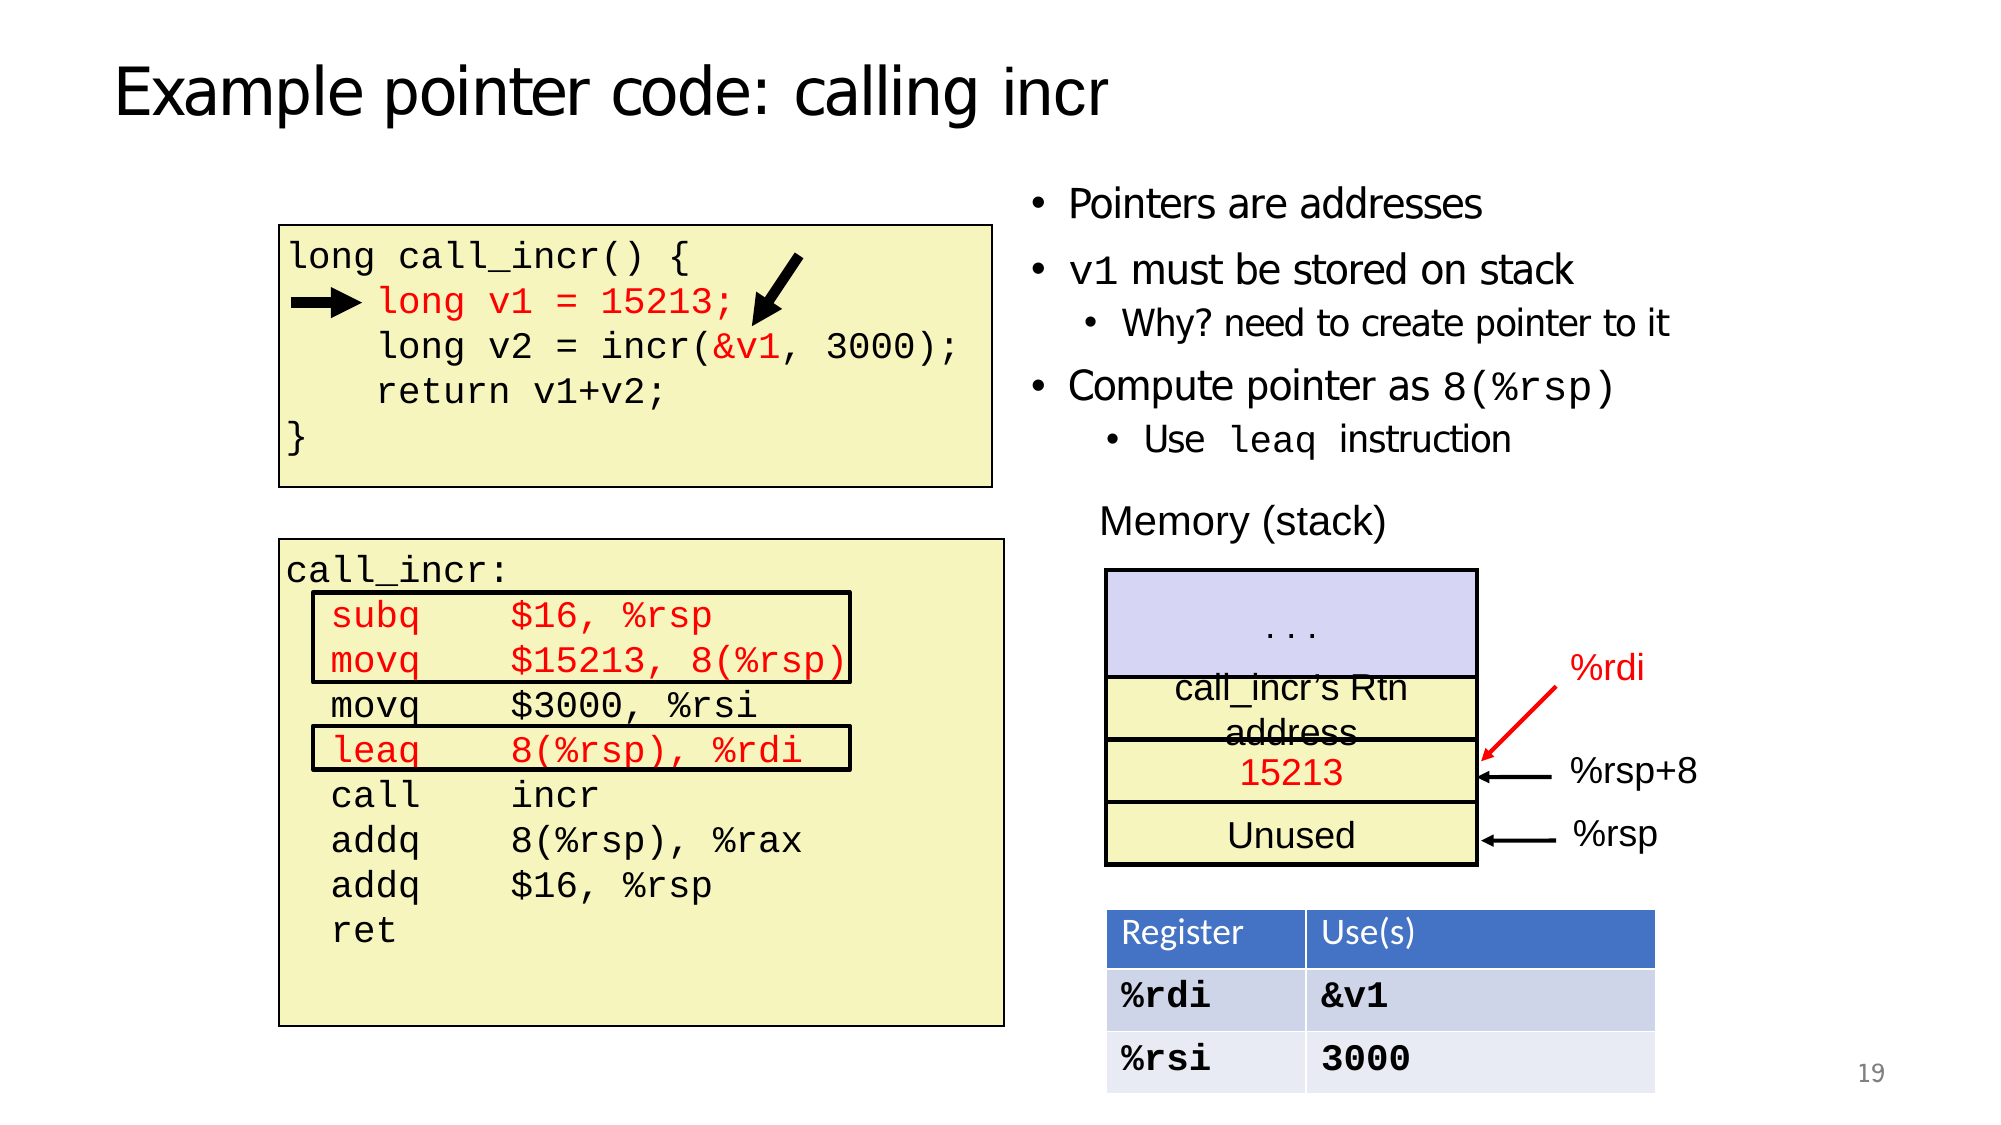

# Example pointer code: calling incr
Pointers are addresses
v1 must be stored on stack
Why? need to create pointer to it
Compute pointer as 8(%rsp)
Use leaq instruction

long call_incr() {
    long v1 = 15213;
    long v2 = incr(&v1, 3000);
    return v1+v2;
}

Memory (stack)
call_incr:
  subq    $16, %rsp
  movq    $15213, 8(%rsp)
  movq    $3000, %rsi
  leaq    8(%rsp), %rdi
  call    incr
  addq    8(%rsp), %rax
  addq    $16, %rsp
  ret
. . .

%rdi
call_incr’s Rtn address

15213
%rsp+8

Unused
%rsp

| Register | Use(s) |
| --- | --- |
| %rdi | &v1 |
| %rsi | 3000 |
19